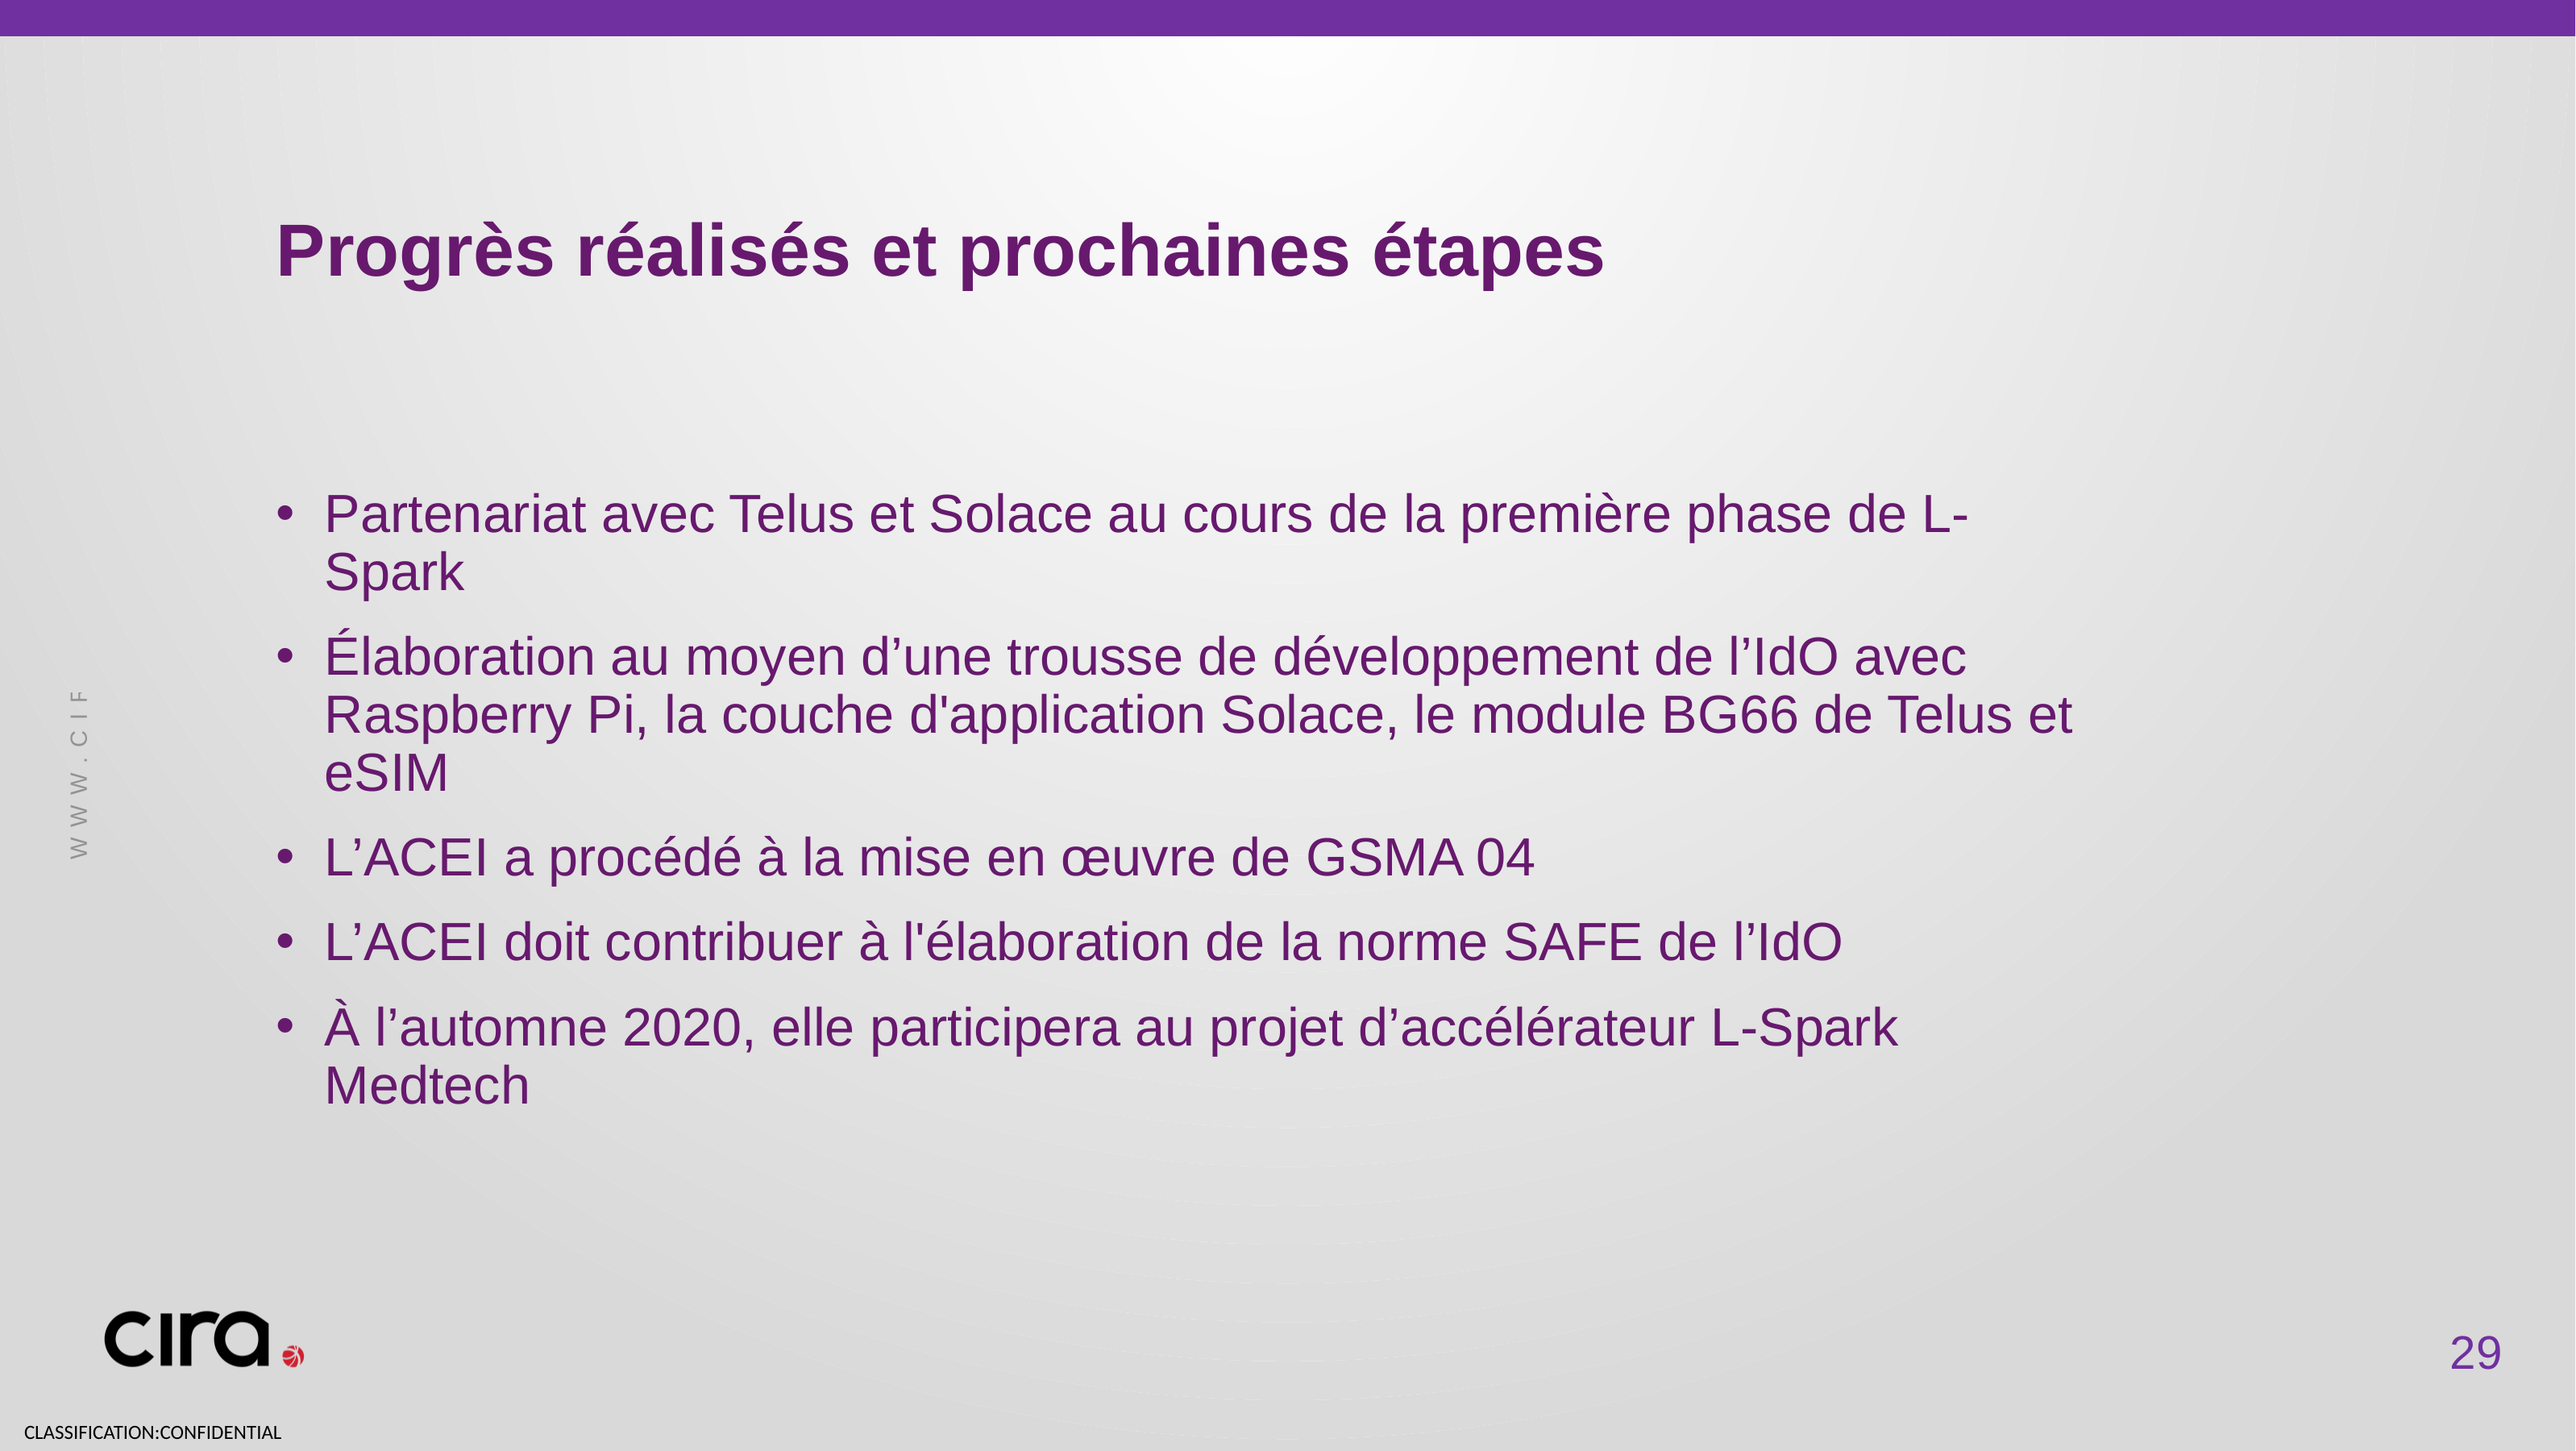

Progrès réalisés et prochaines étapes
Partenariat avec Telus et Solace au cours de la première phase de L-Spark
Élaboration au moyen d’une trousse de développement de l’IdO avec Raspberry Pi, la couche d'application Solace, le module BG66 de Telus et eSIM
L’ACEI a procédé à la mise en œuvre de GSMA 04
L’ACEI doit contribuer à l'élaboration de la norme SAFE de l’IdO
À l’automne 2020, elle participera au projet d’accélérateur L-Spark Medtech